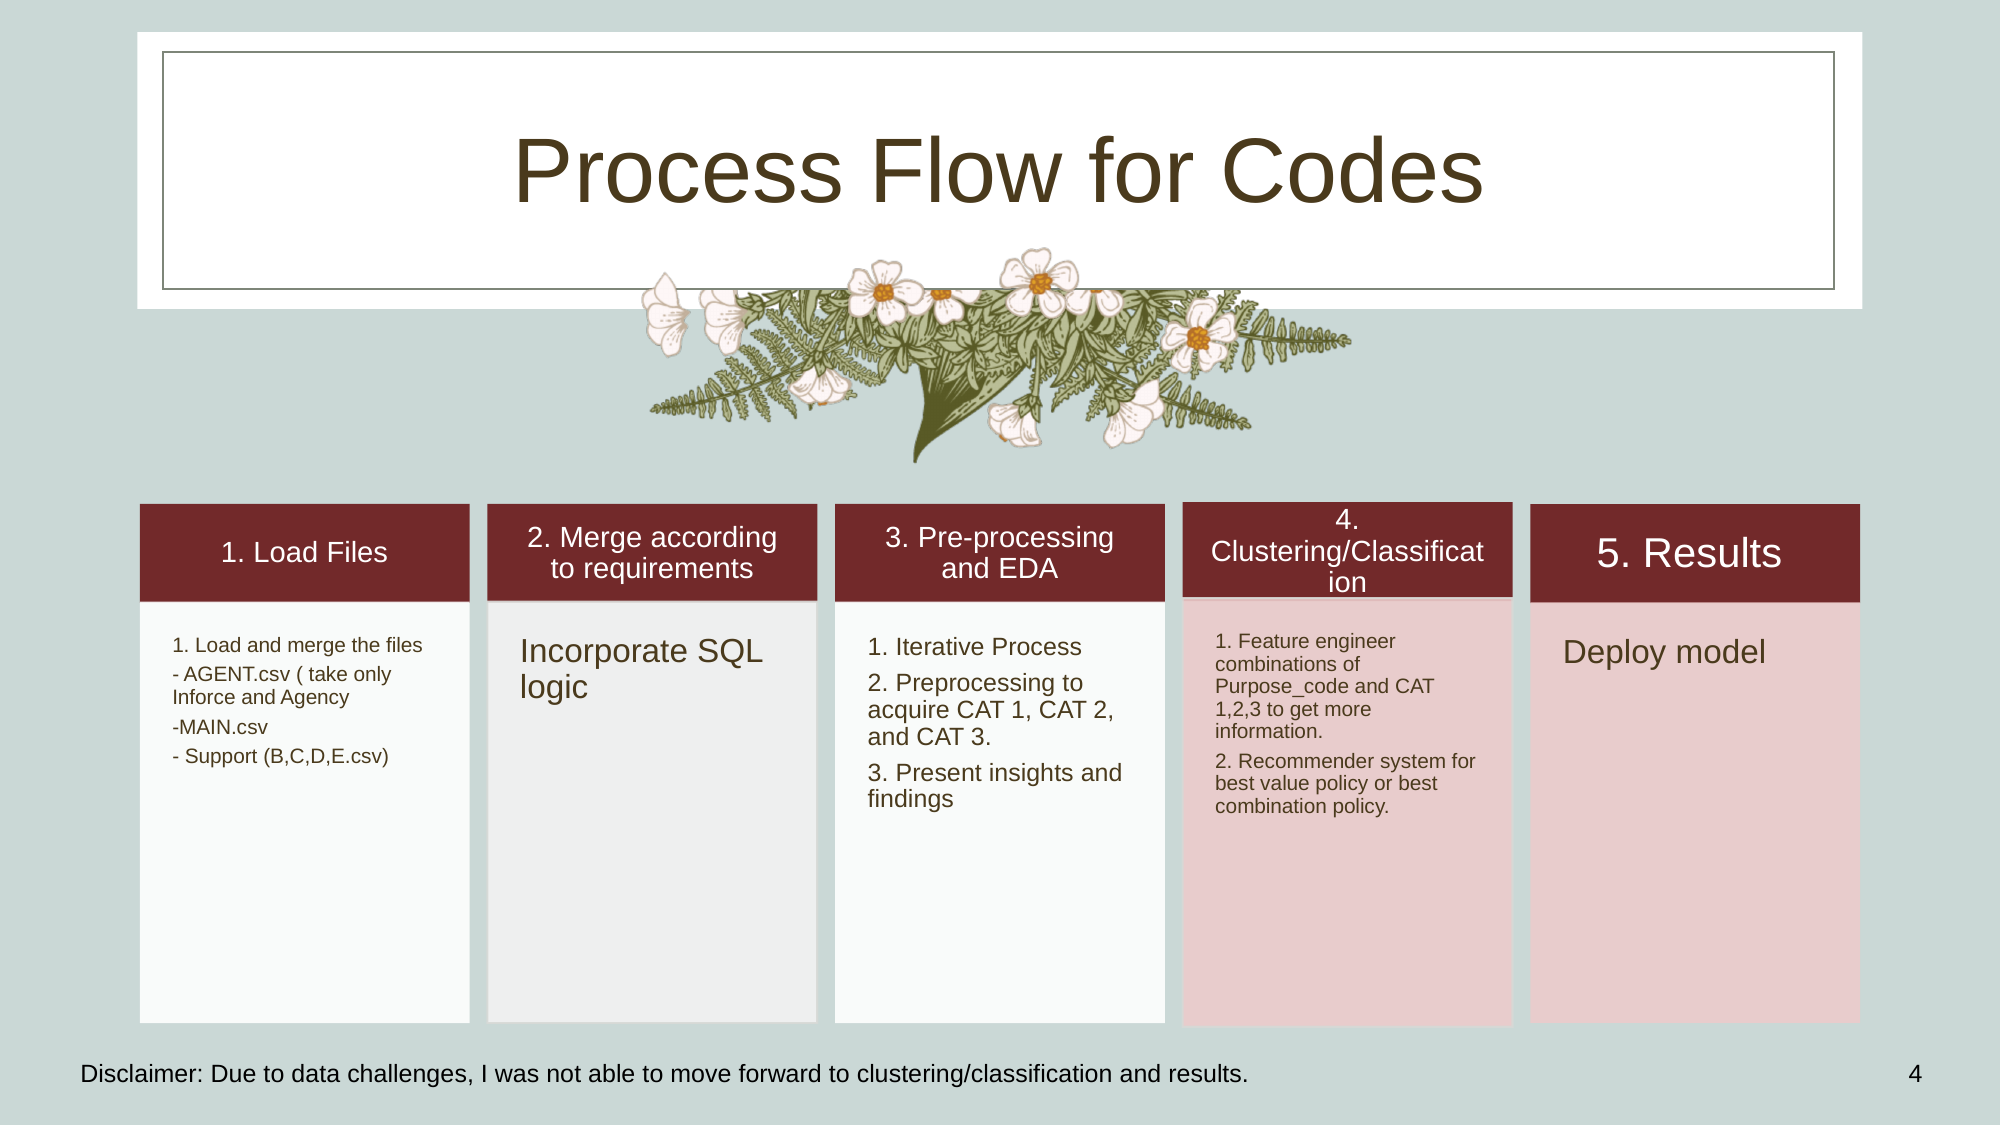

# Process Flow for Codes
1. Load Files
1. Load and merge the files
- AGENT.csv ( take only Inforce and Agency
-MAIN.csv
- Support (B,C,D,E.csv)
2. Merge according to requirements
Incorporate SQL logic
3. Pre-processing and EDA
1. Iterative Process
2. Preprocessing to acquire CAT 1, CAT 2, and CAT 3.
3. Present insights and findings
4. Clustering/Classification
1. Feature engineer combinations of Purpose_code and CAT 1,2,3 to get more information.
2. Recommender system for best value policy or best combination policy.
5. Results
Deploy model
Disclaimer: Due to data challenges, I was not able to move forward to clustering/classification and results.
4